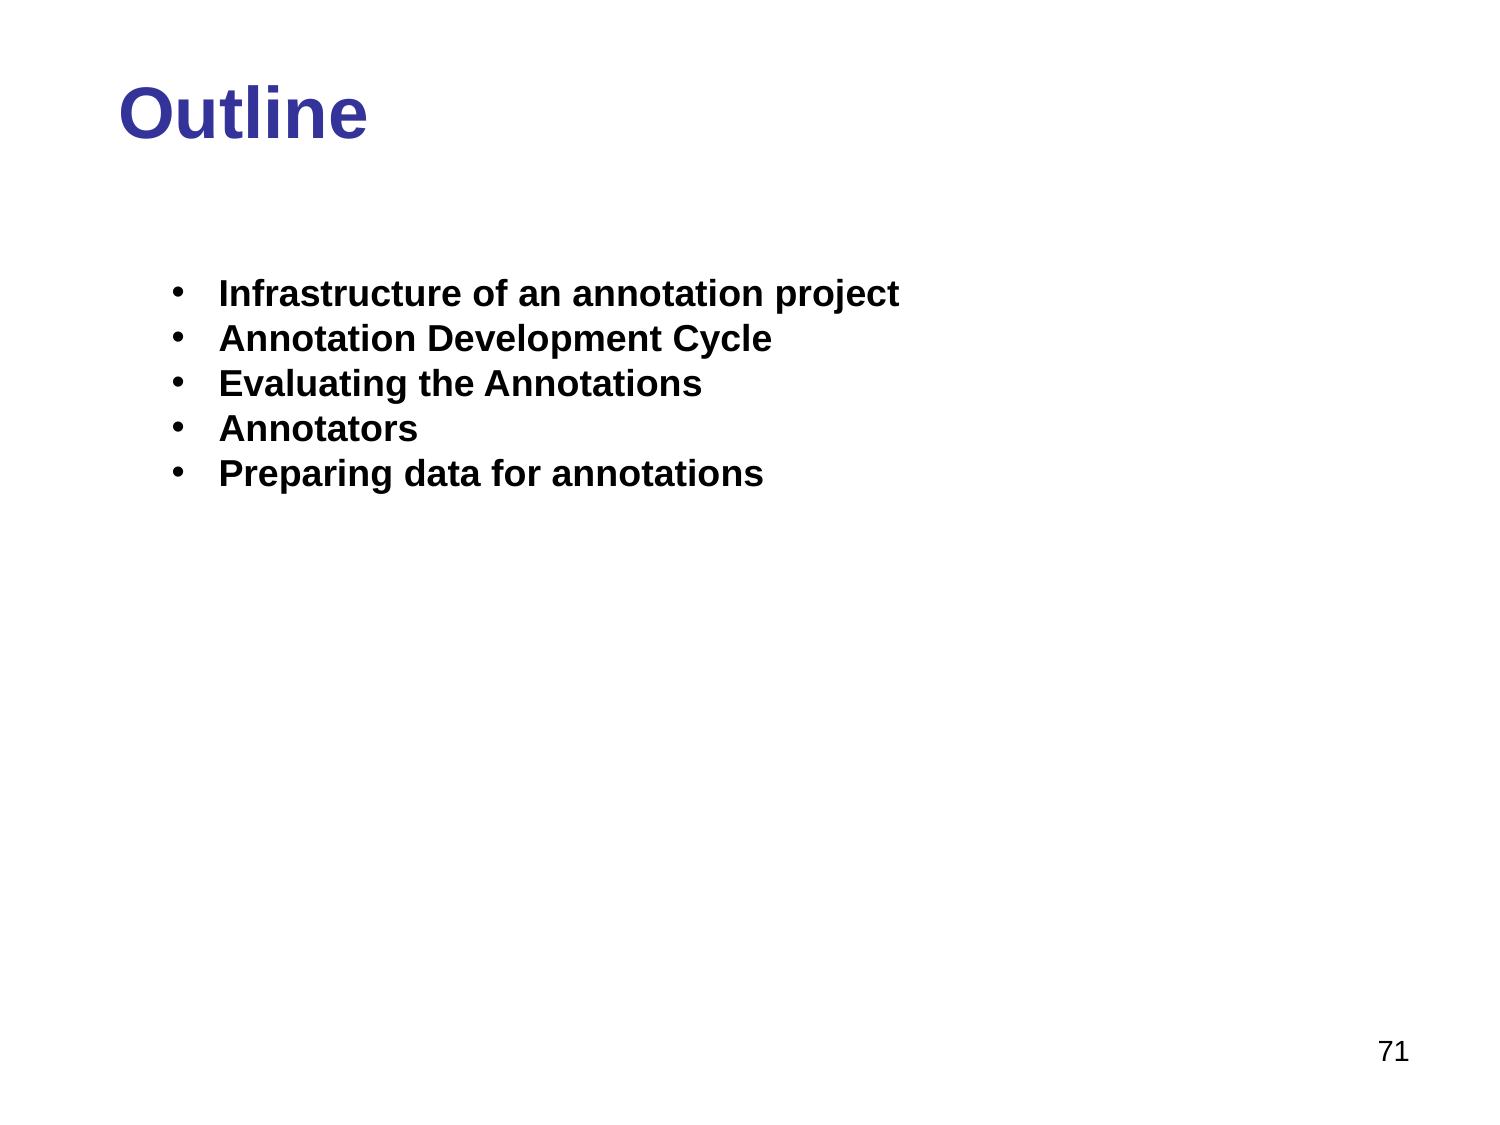

# Outline

Infrastructure of an annotation project
Annotation Development Cycle
Evaluating the Annotations
Annotators
Preparing data for annotations
71